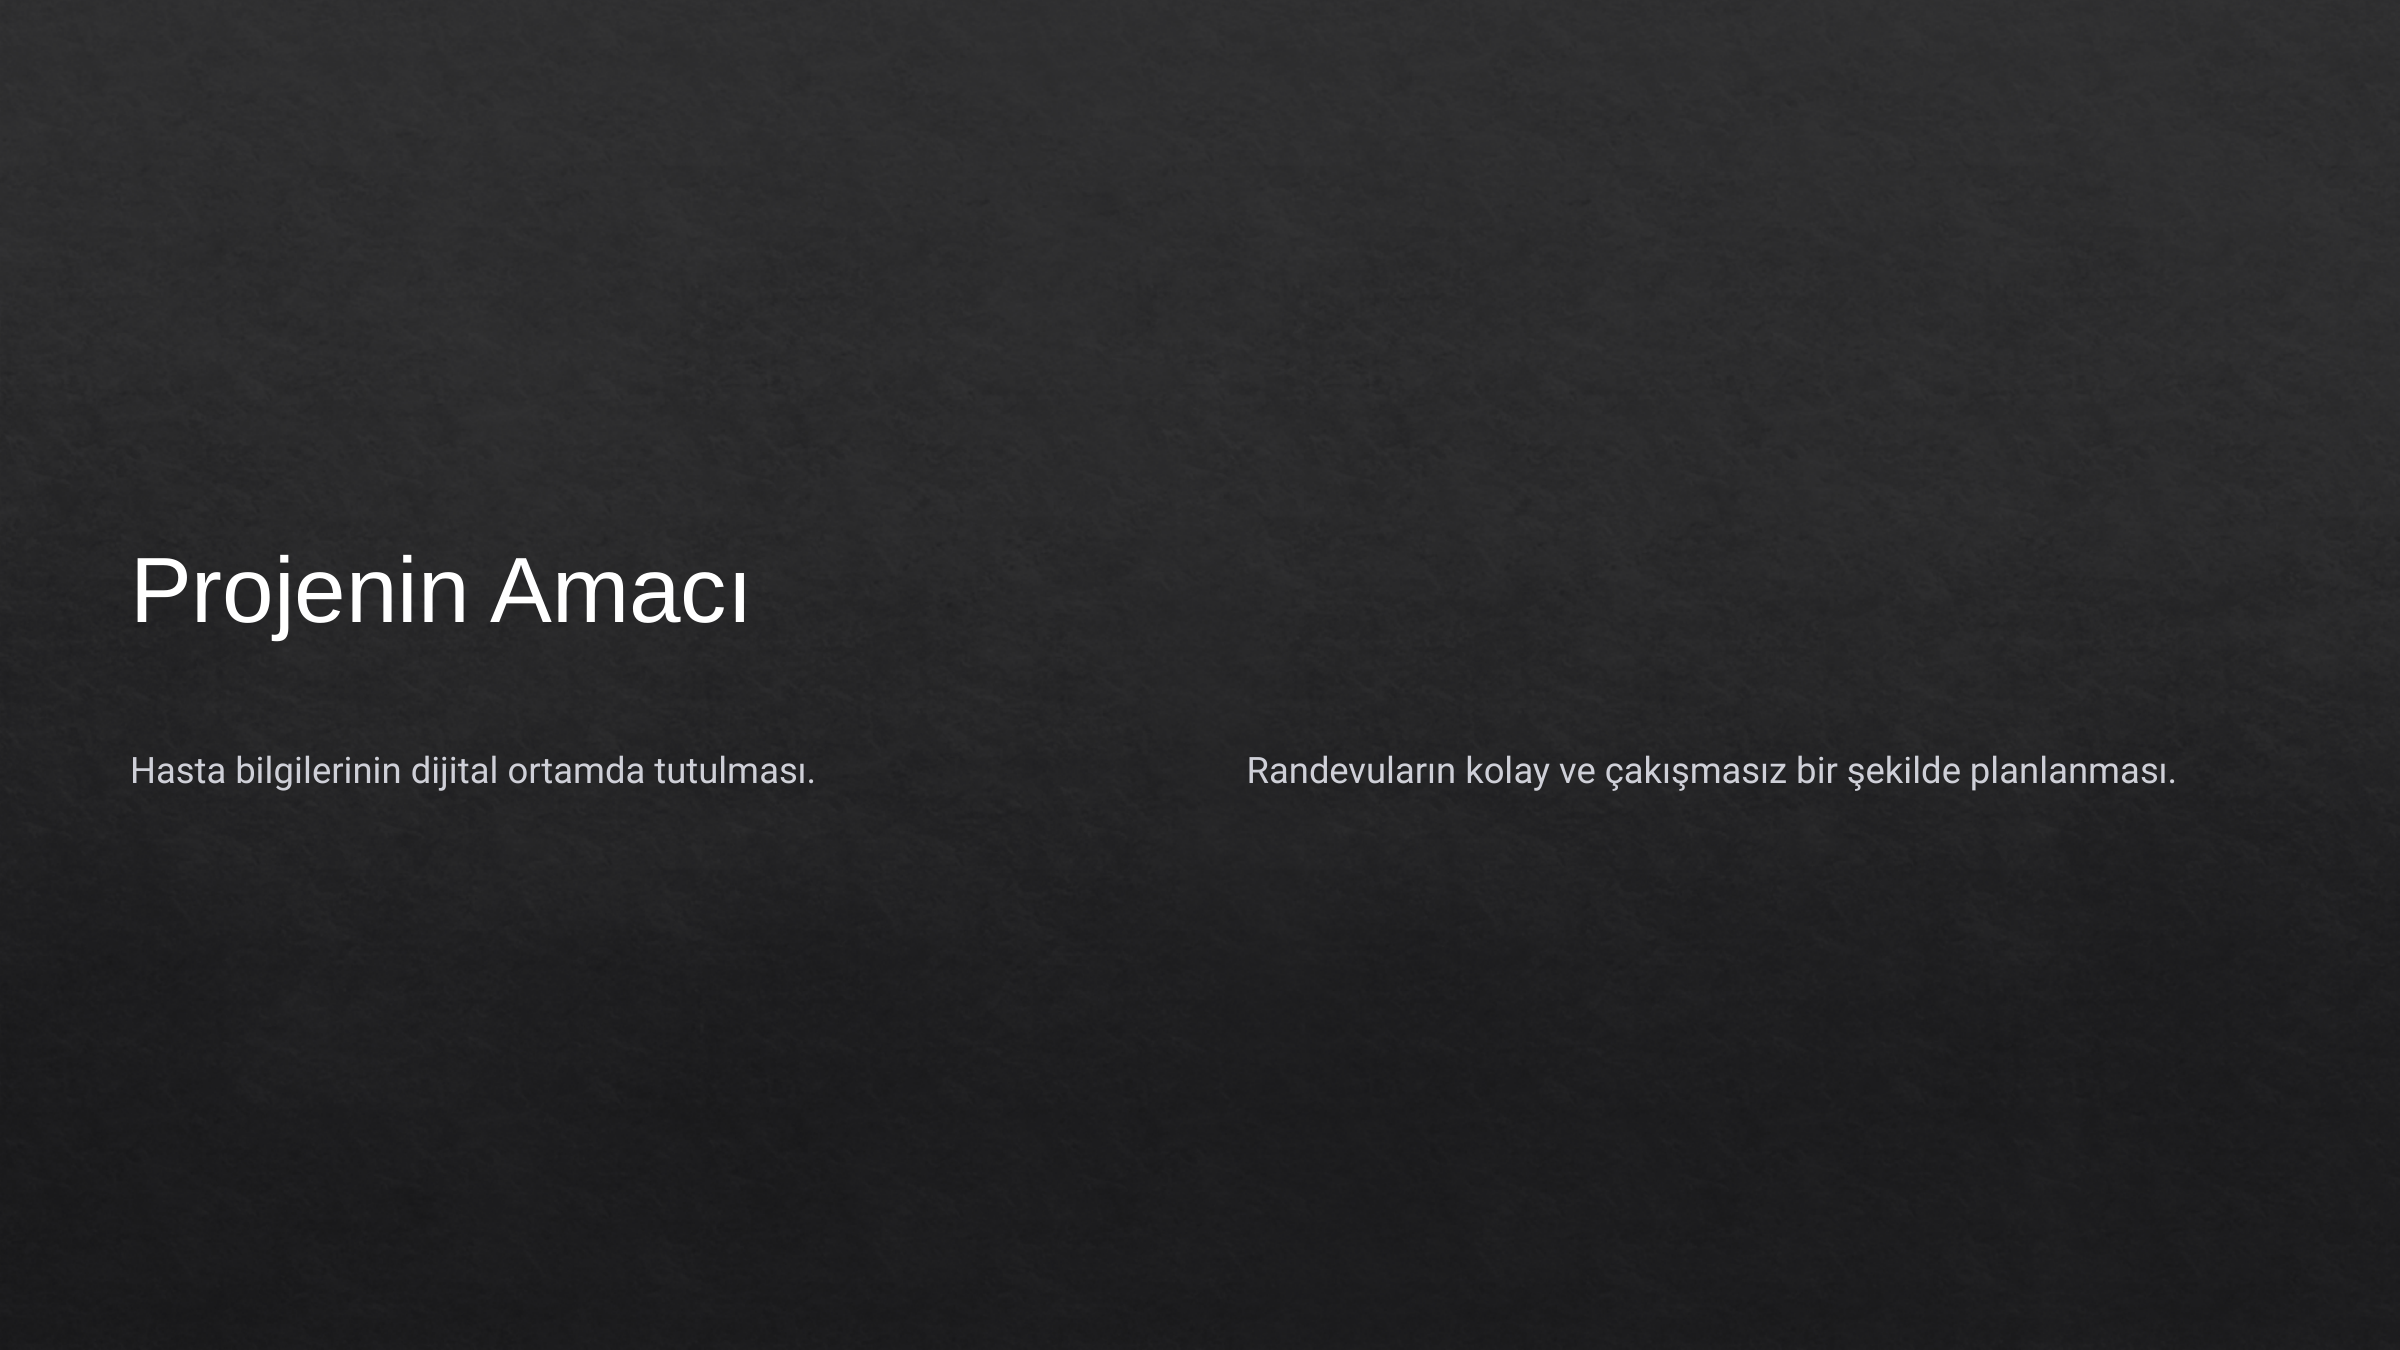

Projenin Amacı
Hasta bilgilerinin dijital ortamda tutulması.
Randevuların kolay ve çakışmasız bir şekilde planlanması.